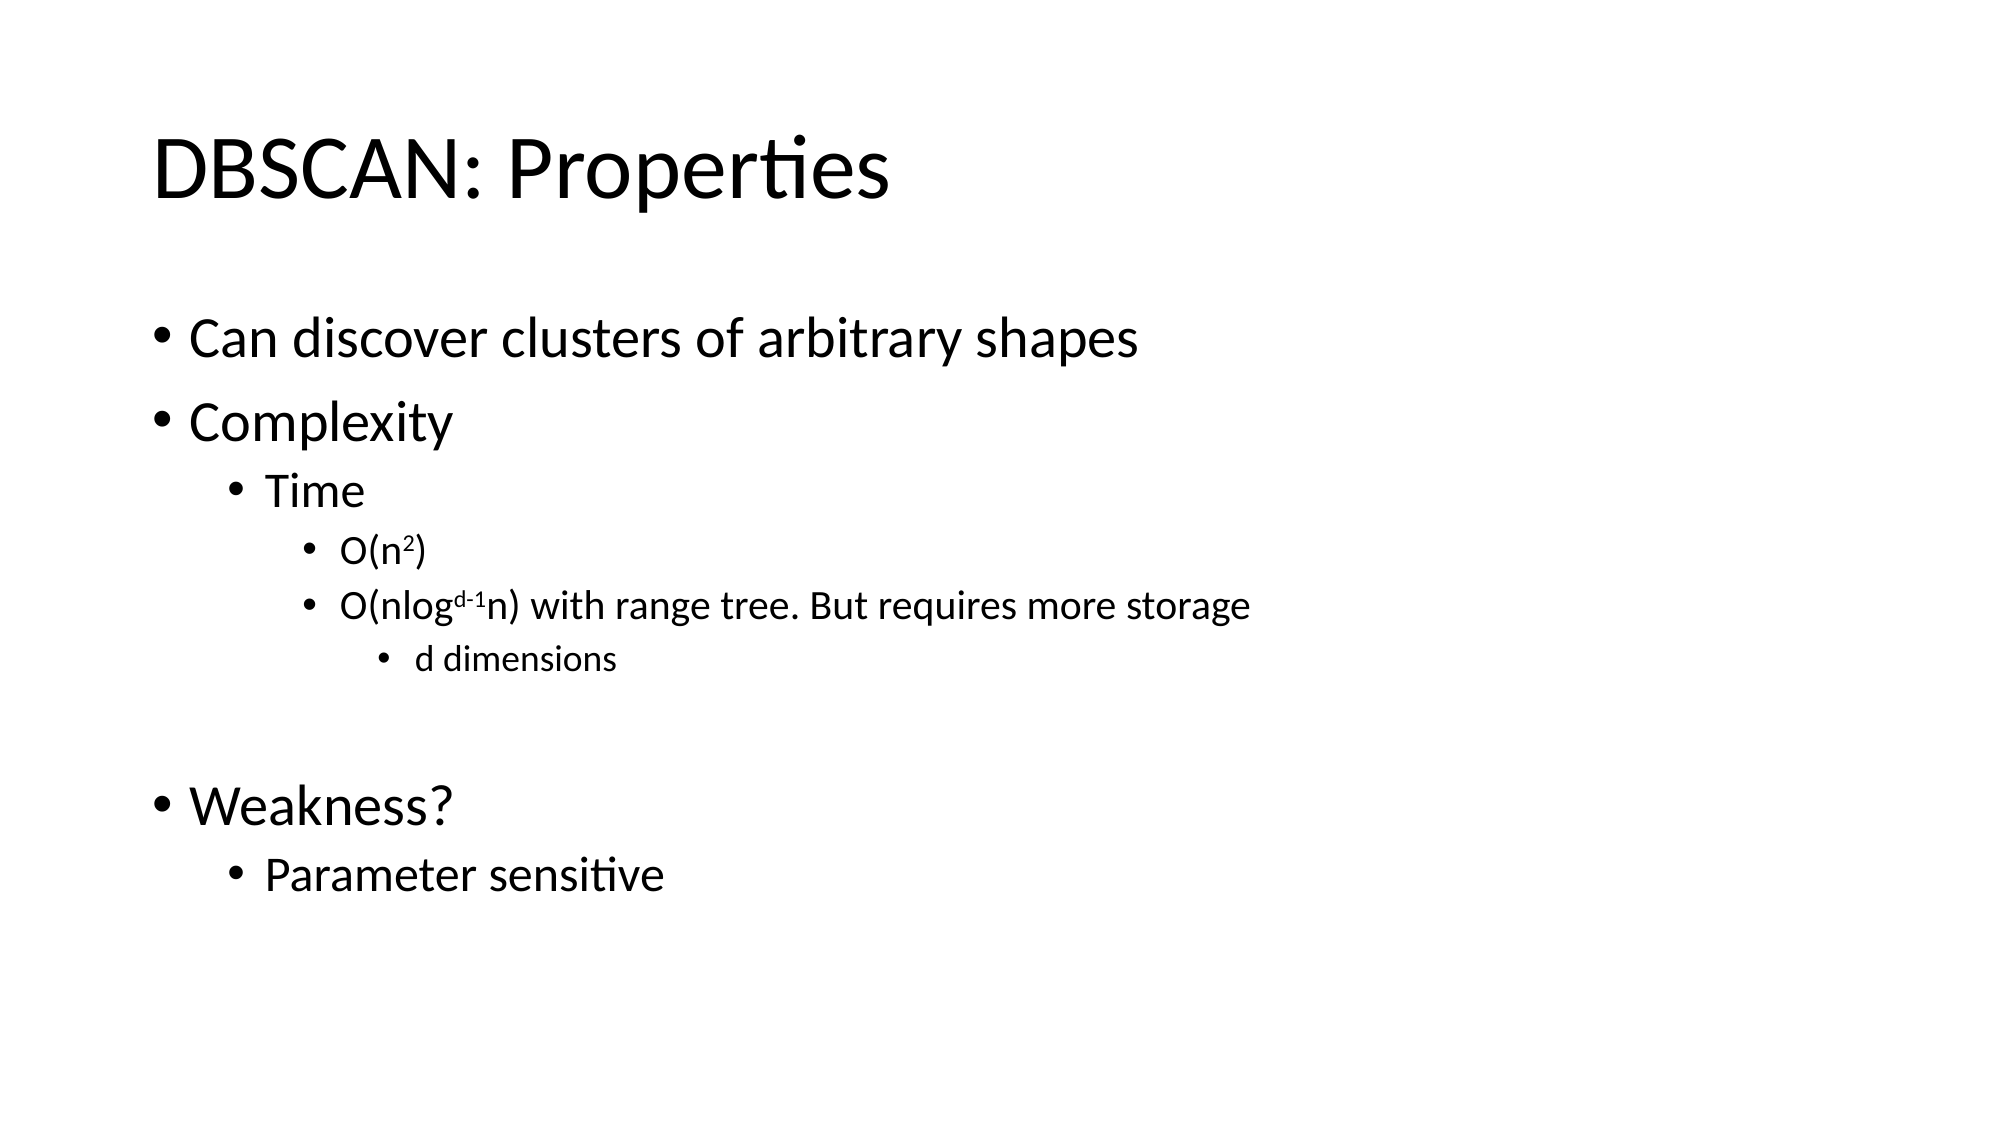

# DBSCAN: Properties
Can discover clusters of arbitrary shapes
Complexity
Time
O(n2)
O(nlogd-1n) with range tree. But requires more storage
d dimensions

Weakness?
Parameter sensitive